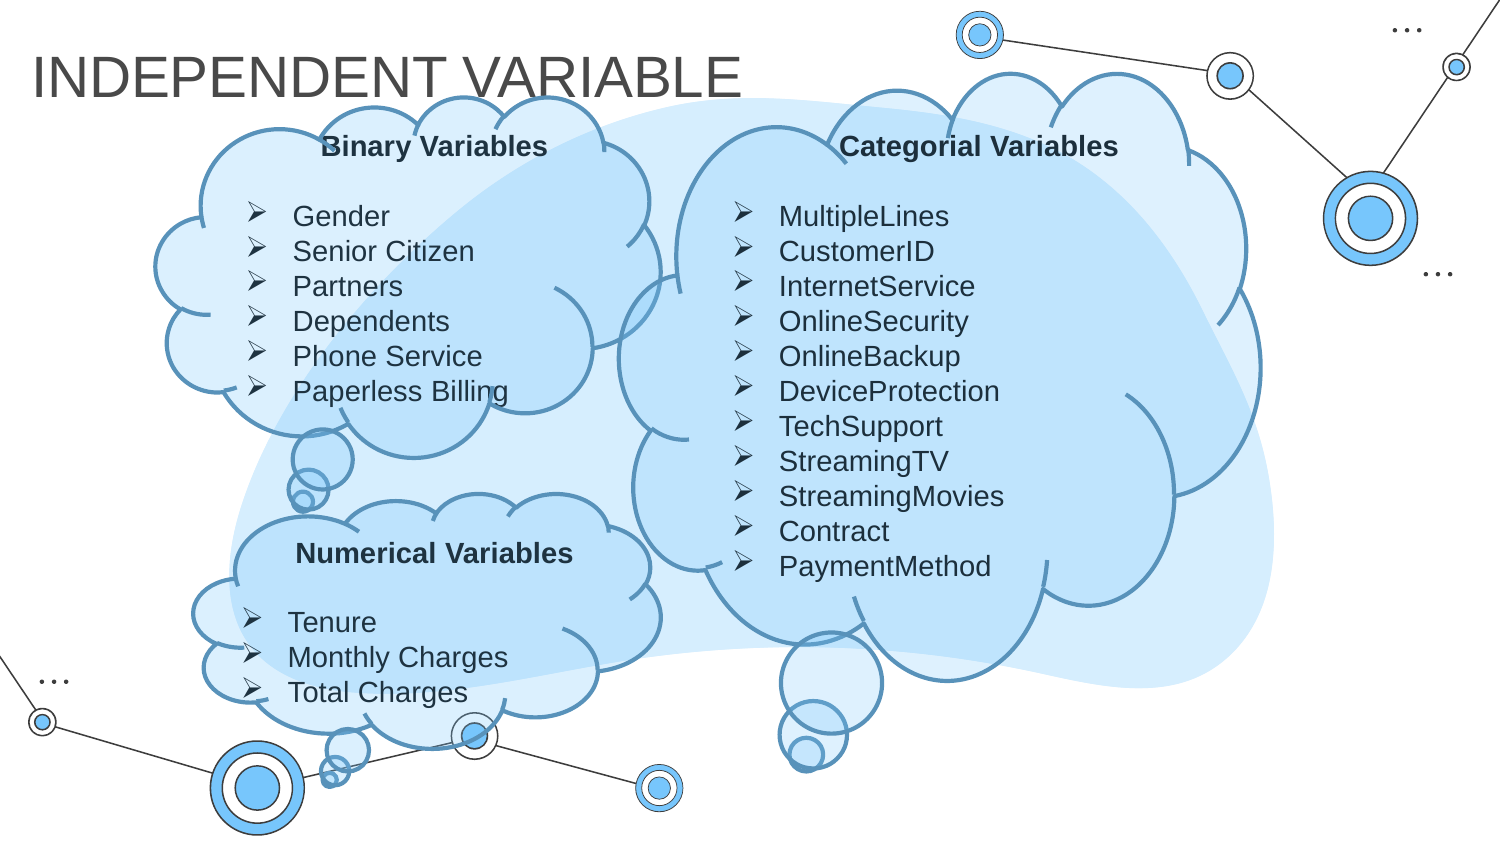

# INDEPENDENT VARIABLE

	Binary Variables

Gender
Senior Citizen
Partners
Dependents
Phone Service
Paperless Billing
Categorial Variables

MultipleLines
CustomerID
InternetService
OnlineSecurity
OnlineBackup
DeviceProtection
TechSupport
StreamingTV
StreamingMovies
Contract
PaymentMethod

Numerical Variables

Tenure
Monthly Charges
Total Charges